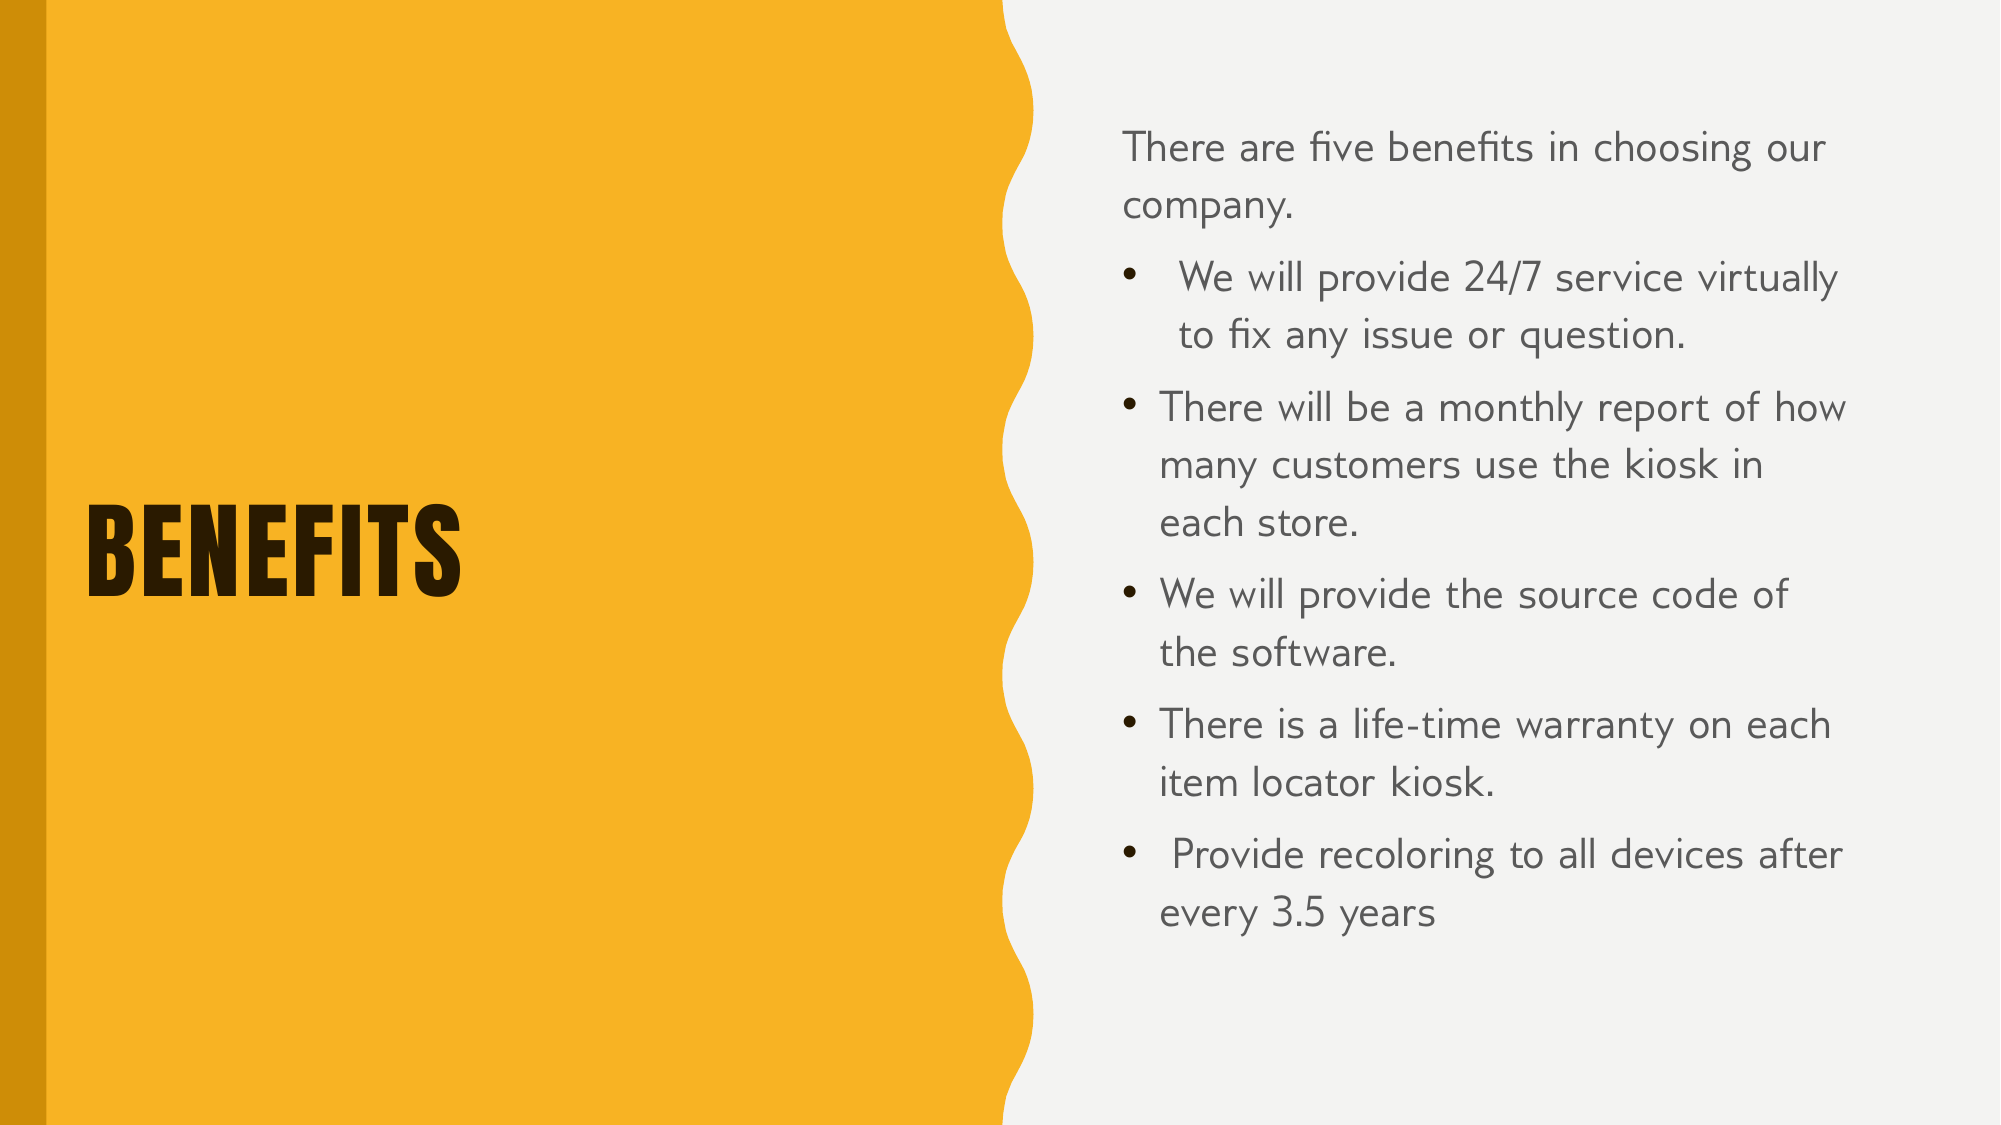

There are five benefits in choosing our company.
We will provide 24/7 service virtually to fix any issue or question.
There will be a monthly report of how many customers use the kiosk in each store.
We will provide the source code of the software.
There is a life-time warranty on each item locator kiosk.
 Provide recoloring to all devices after every 3.5 years

# Benefits